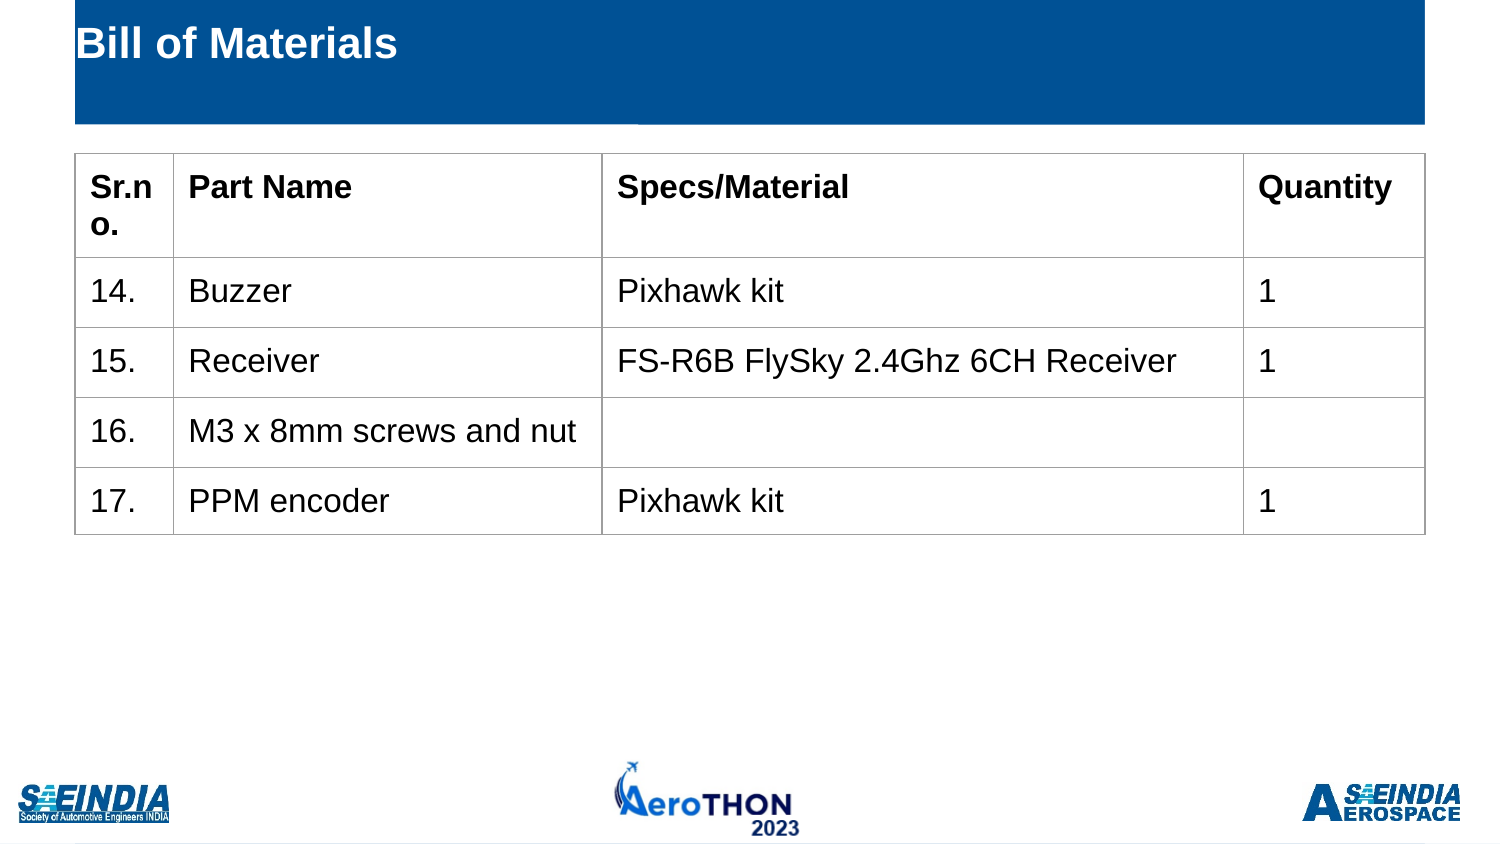

# Bill of Materials
| Sr.no. | Part Name | Specs/Material | Quantity |
| --- | --- | --- | --- |
| 14. | Buzzer | Pixhawk kit | 1 |
| 15. | Receiver | FS-R6B FlySky 2.4Ghz 6CH Receiver | 1 |
| 16. | M3 x 8mm screws and nut |  |  |
| 17. | PPM encoder | Pixhawk kit | 1 |